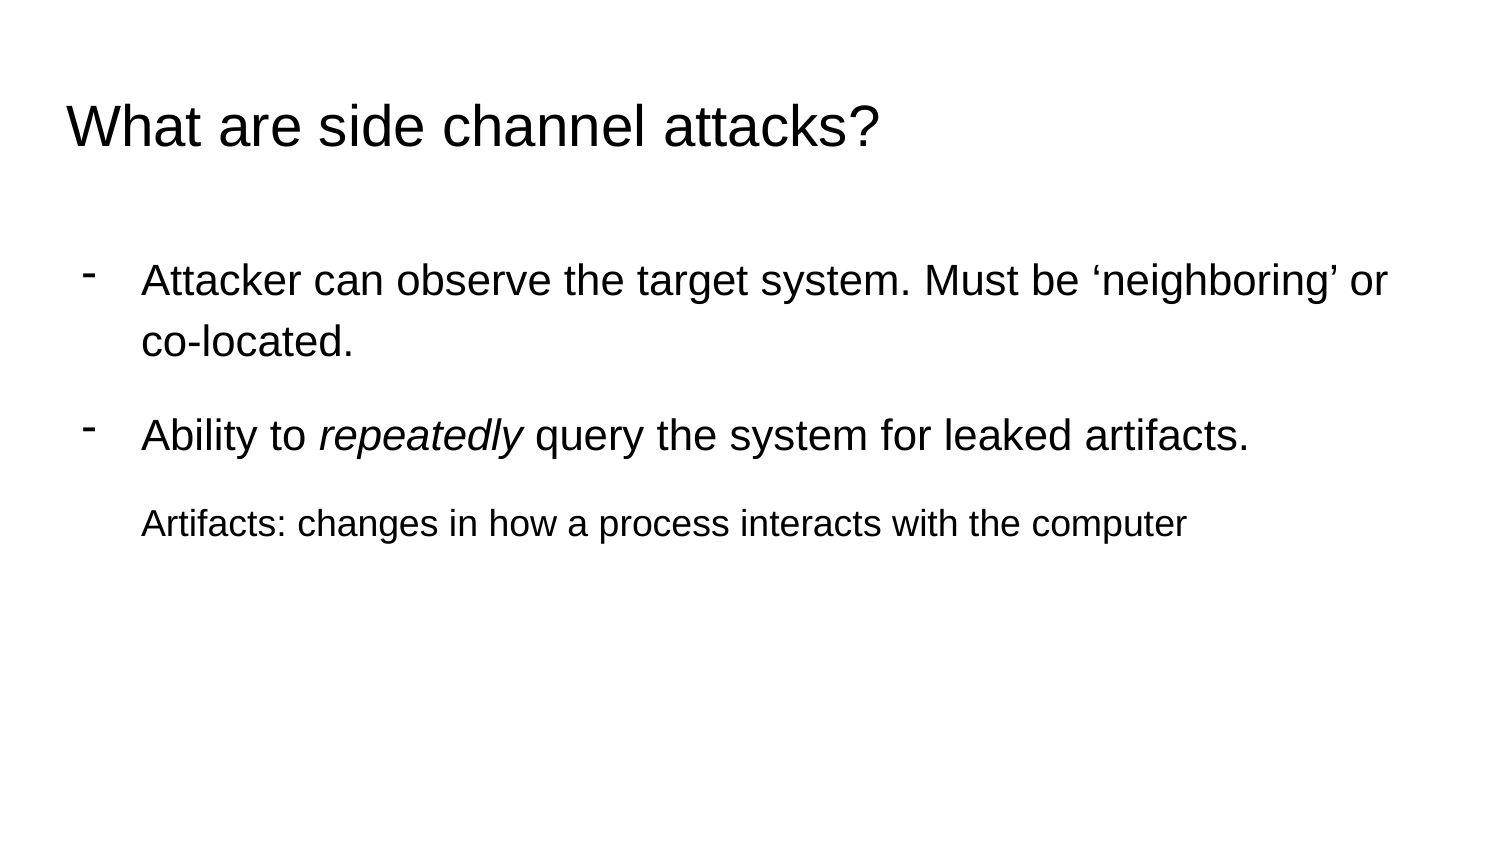

# What are side channel attacks?
Attacker can observe the target system. Must be ‘neighboring’ or co-located.
Ability to repeatedly query the system for leaked artifacts.
Artifacts: changes in how a process interacts with the computer